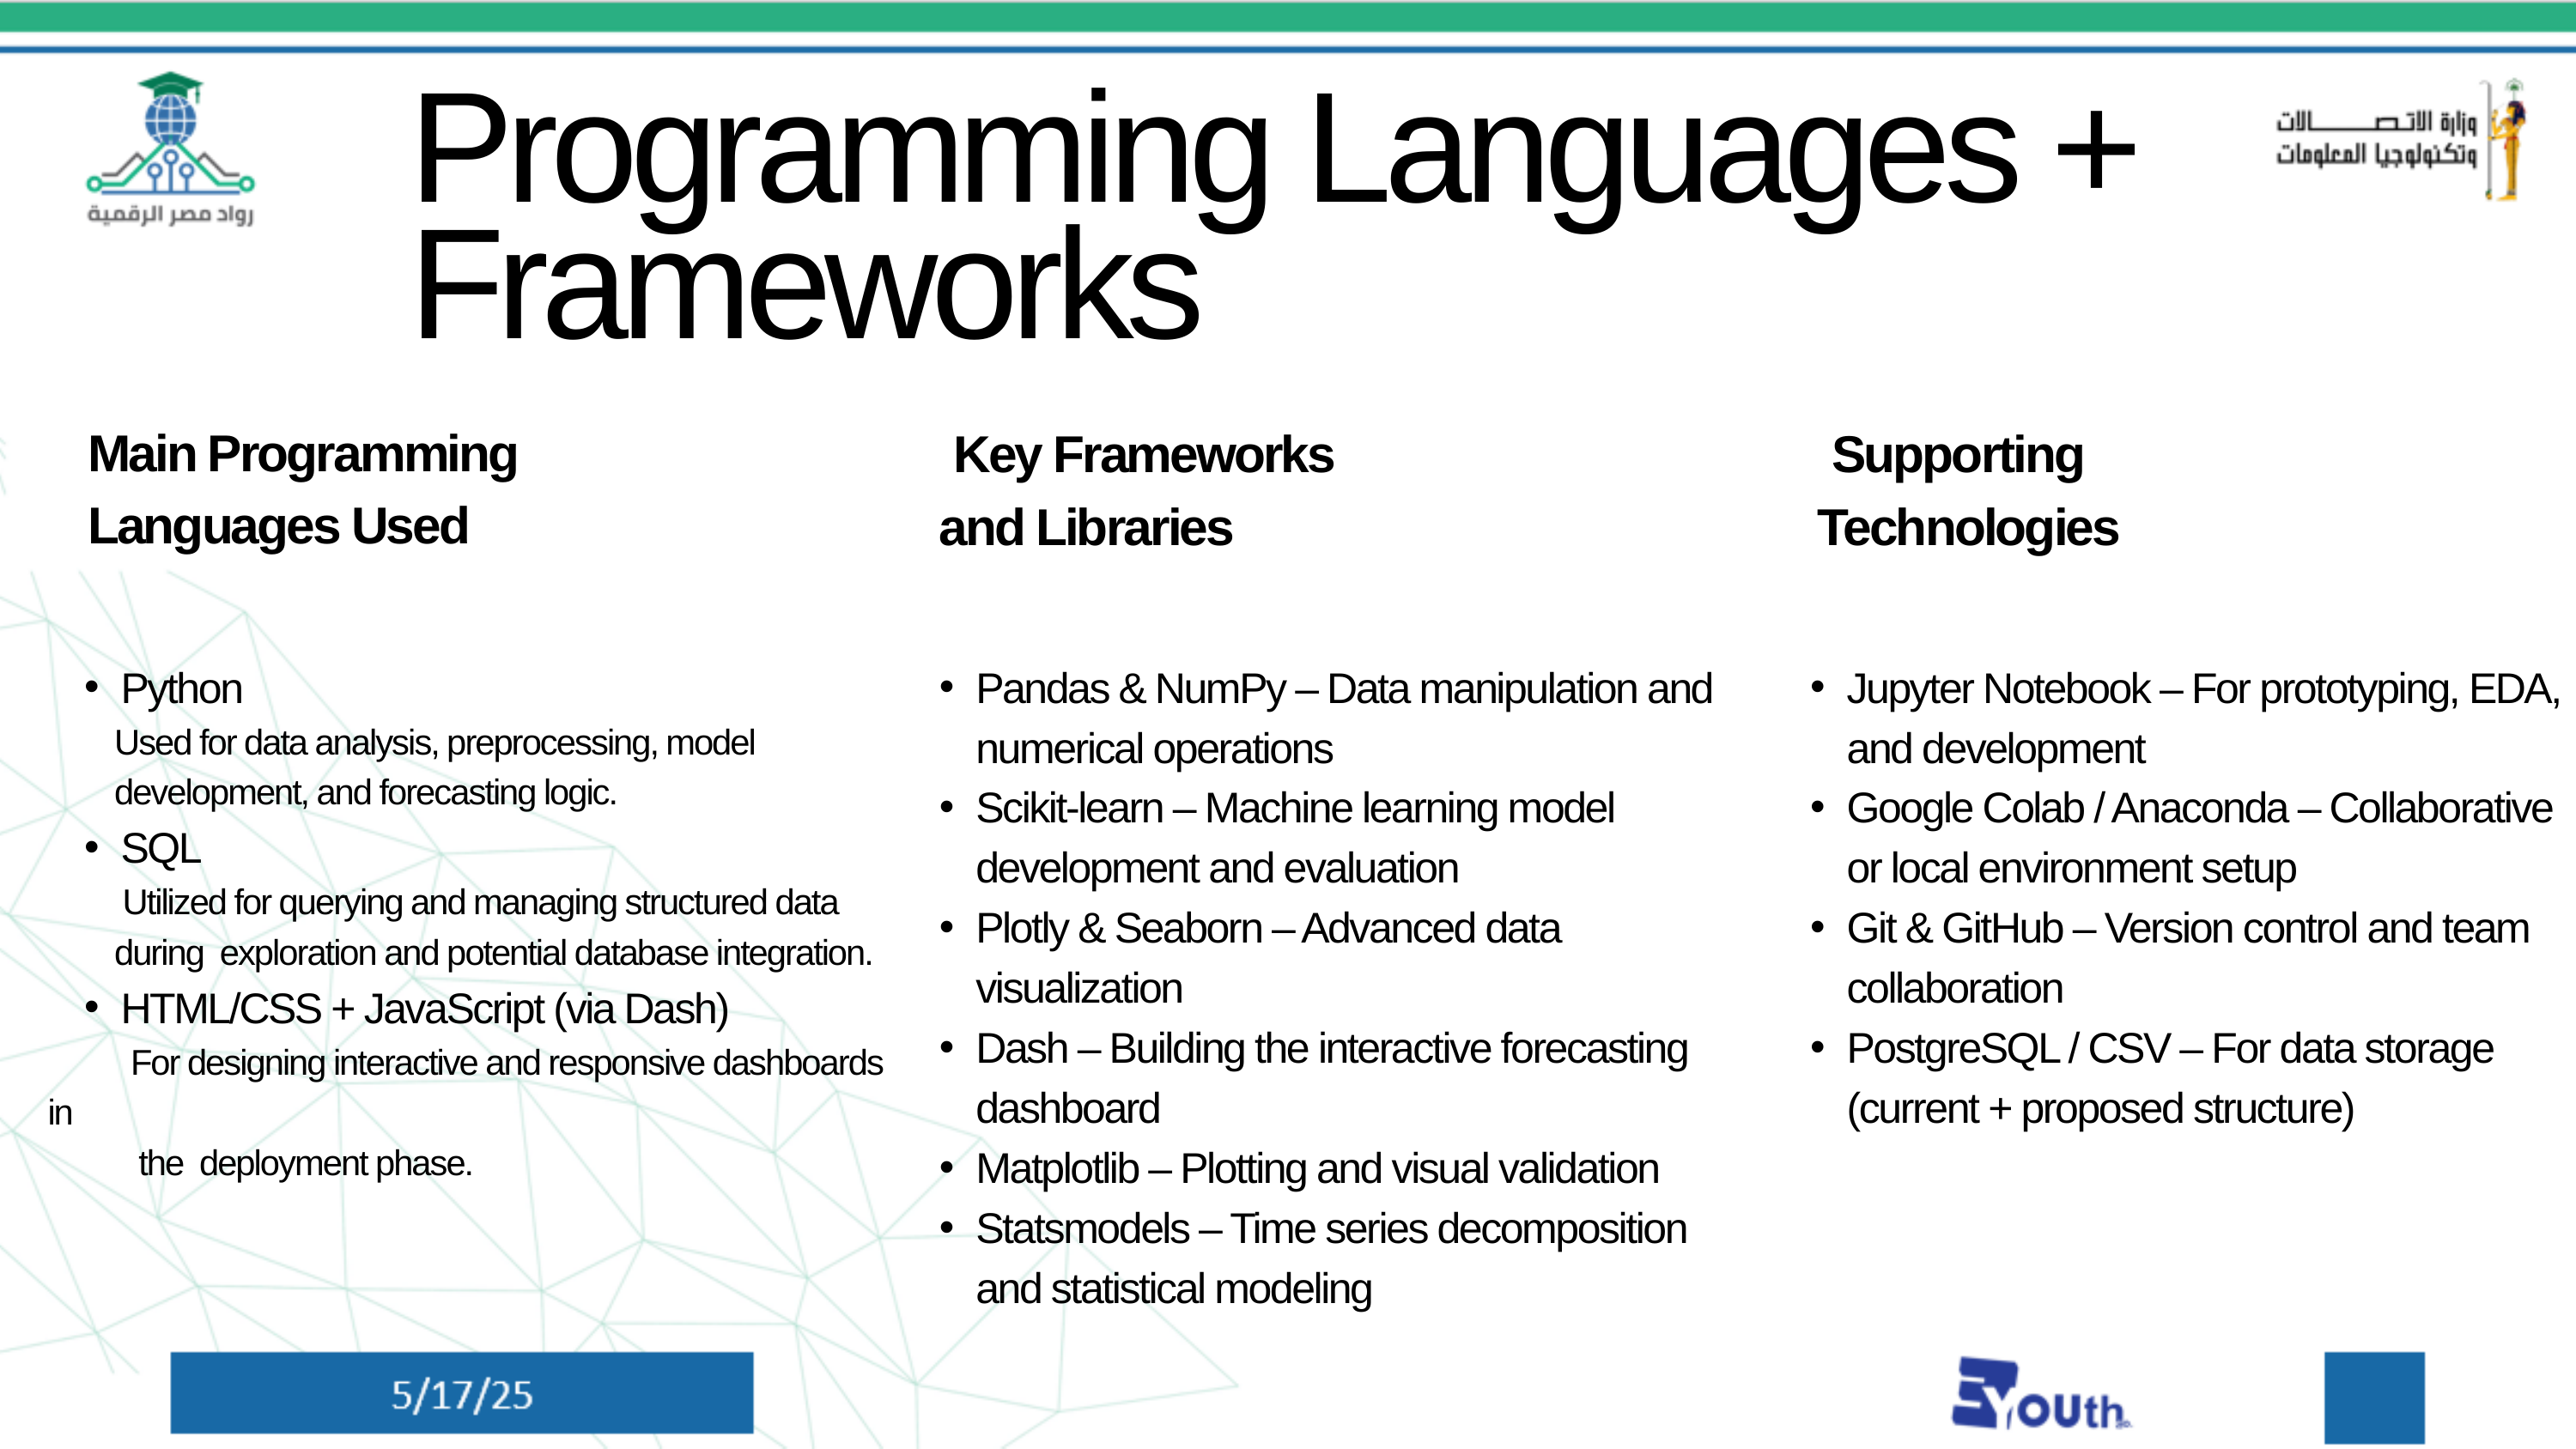

Programming Languages + Frameworks
Main Programming Languages Used
Python
        Used for data analysis, preprocessing, model
        development, and forecasting logic.
SQL
         Utilized for querying and managing structured data
        during  exploration and potential database integration.
HTML/CSS + JavaScript (via Dash)
          For designing interactive and responsive dashboards in
           the  deployment phase.

 Key Frameworks and Libraries
Pandas & NumPy – Data manipulation and numerical operations
Scikit-learn – Machine learning model development and evaluation
Plotly & Seaborn – Advanced data visualization
Dash – Building the interactive forecasting dashboard
Matplotlib – Plotting and visual validation
Statsmodels – Time series decomposition and statistical modeling

 Supporting Technologies
Jupyter Notebook – For prototyping, EDA, and development
Google Colab / Anaconda – Collaborative or local environment setup
Git & GitHub – Version control and team collaboration
PostgreSQL / CSV – For data storage (current + proposed structure)